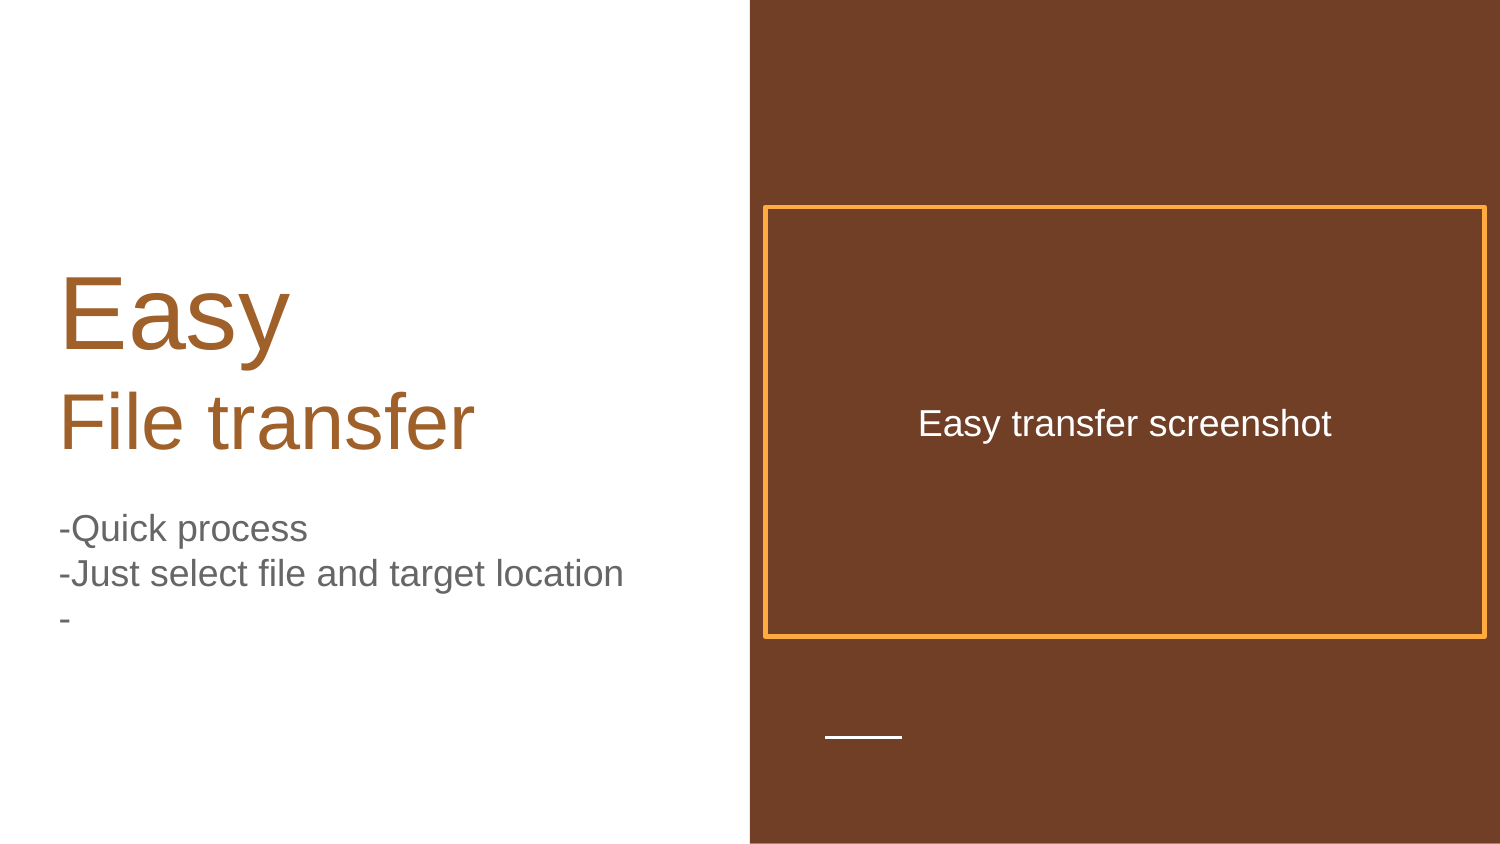

# Easy
File transfer
Easy transfer screenshot
-Quick process
-Just select file and target location
-